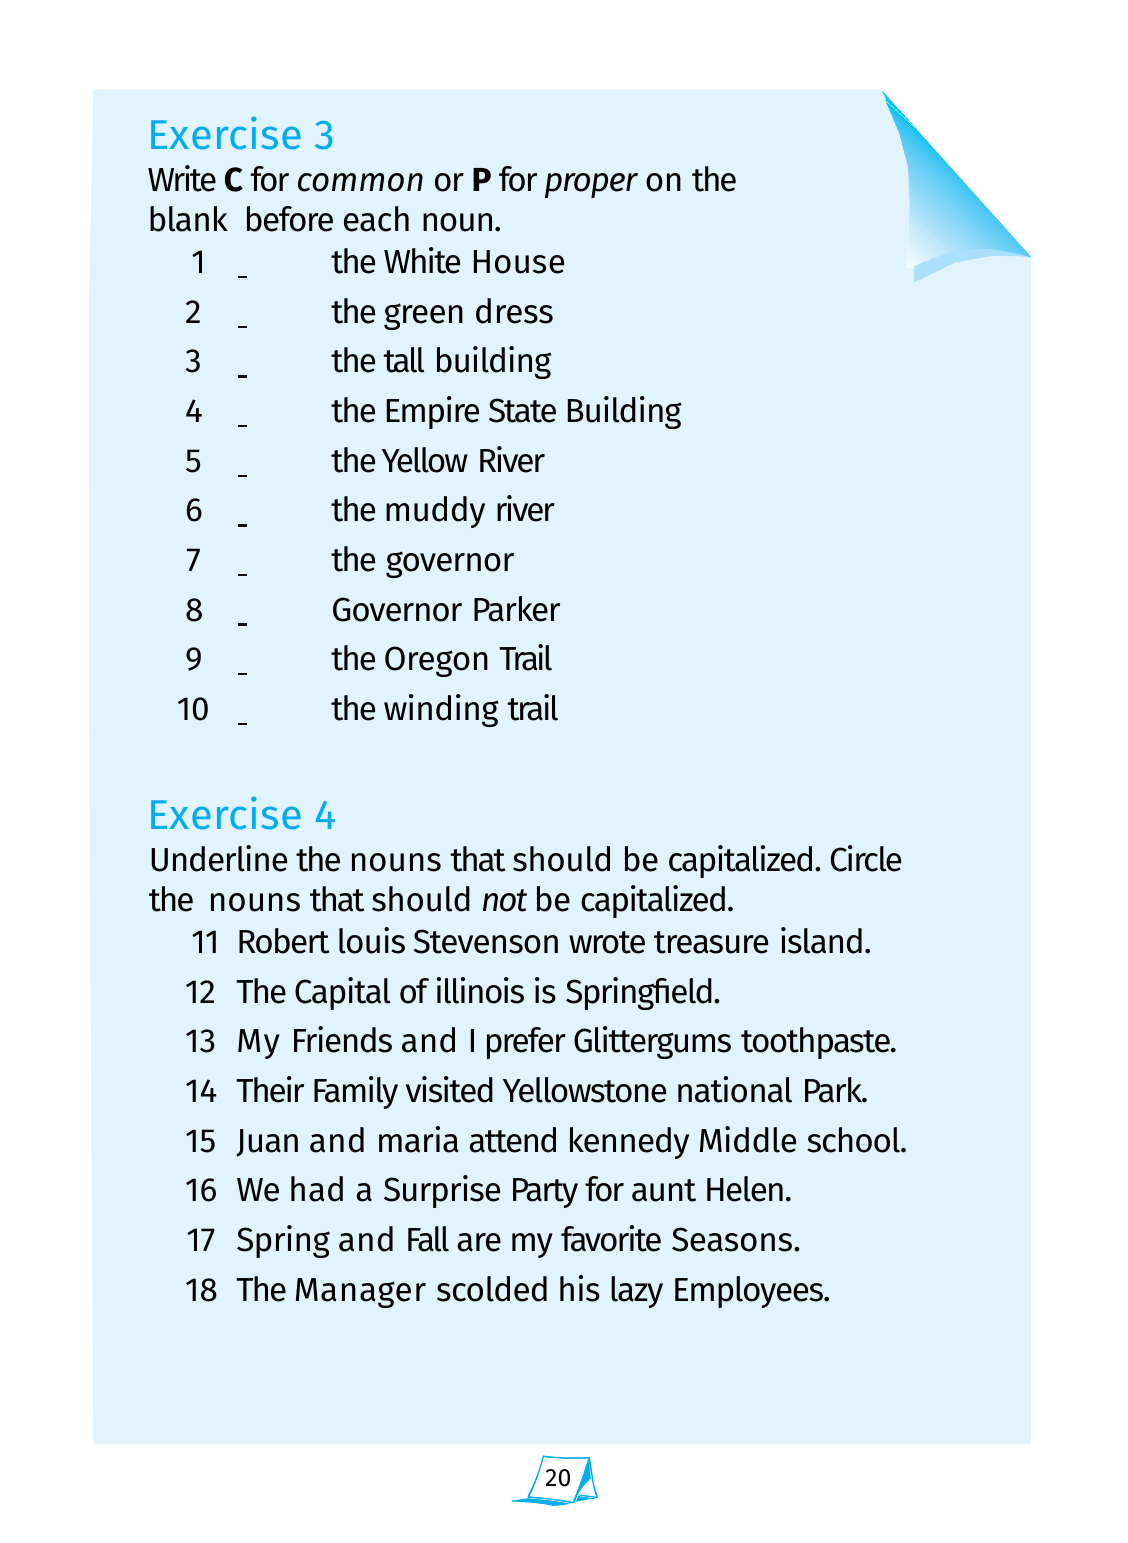

Exercise 3
Write C for common or P for proper on the blank  before each noun.
 		the White House
 		the green dress
 		the tall building
 		the Empire State Building
 		the Yellow River
 		the muddy river
 		the governor
 		Governor Parker
 		the Oregon Trail
 		the winding trail

Exercise 4
Underline the nouns that should be capitalized. Circle the  nouns that should not be capitalized.
Robert louis Stevenson wrote treasure island.
The Capital of illinois is Springfield.
My Friends and I prefer Glittergums toothpaste.
Their Family visited Yellowstone national Park.
Juan and maria attend kennedy Middle school.
We had a Surprise Party for aunt Helen.
Spring and Fall are my favorite Seasons.
The Manager scolded his lazy Employees.
20